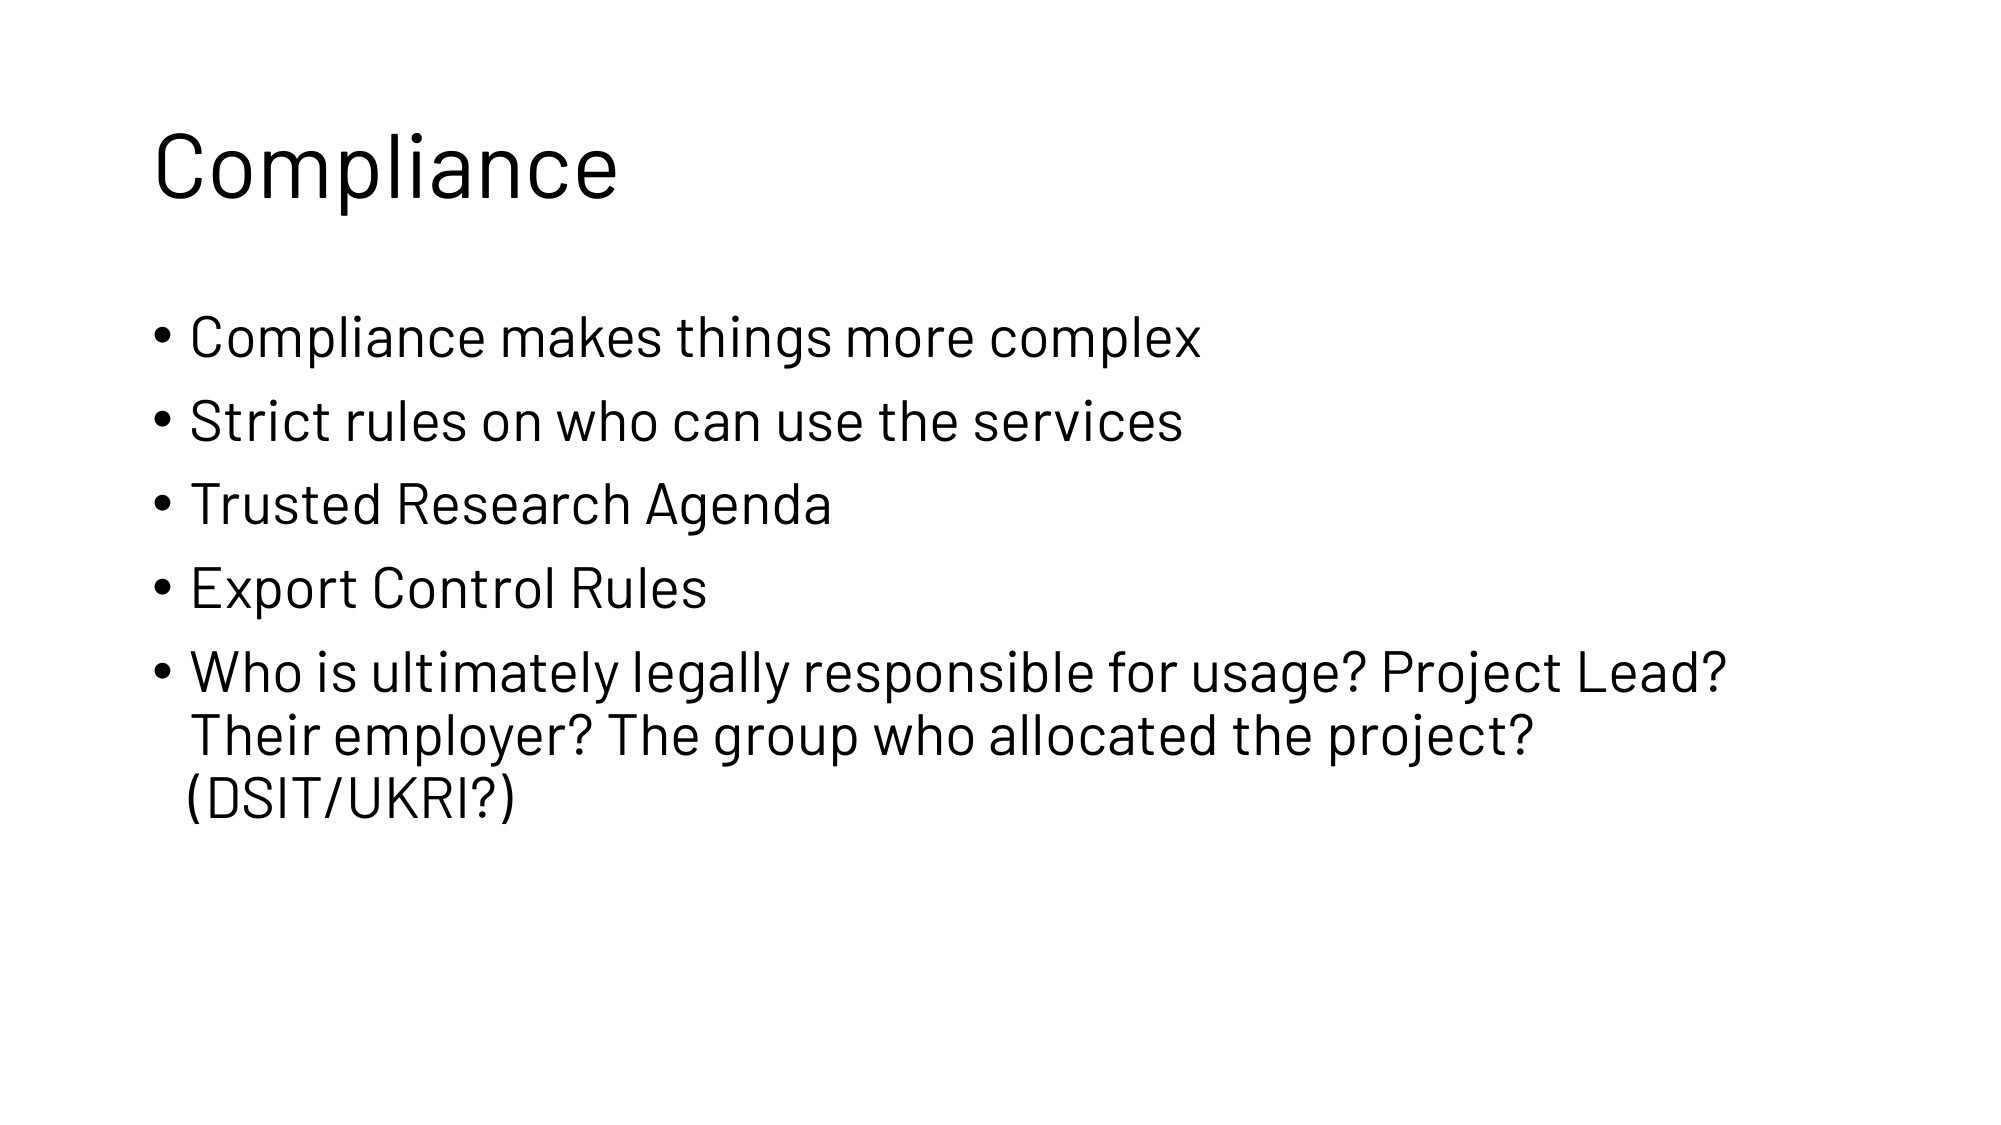

# Compliance
Compliance makes things more complex
Strict rules on who can use the services
Trusted Research Agenda
Export Control Rules
Who is ultimately legally responsible for usage? Project Lead? Their employer? The group who allocated the project? (DSIT/UKRI?)